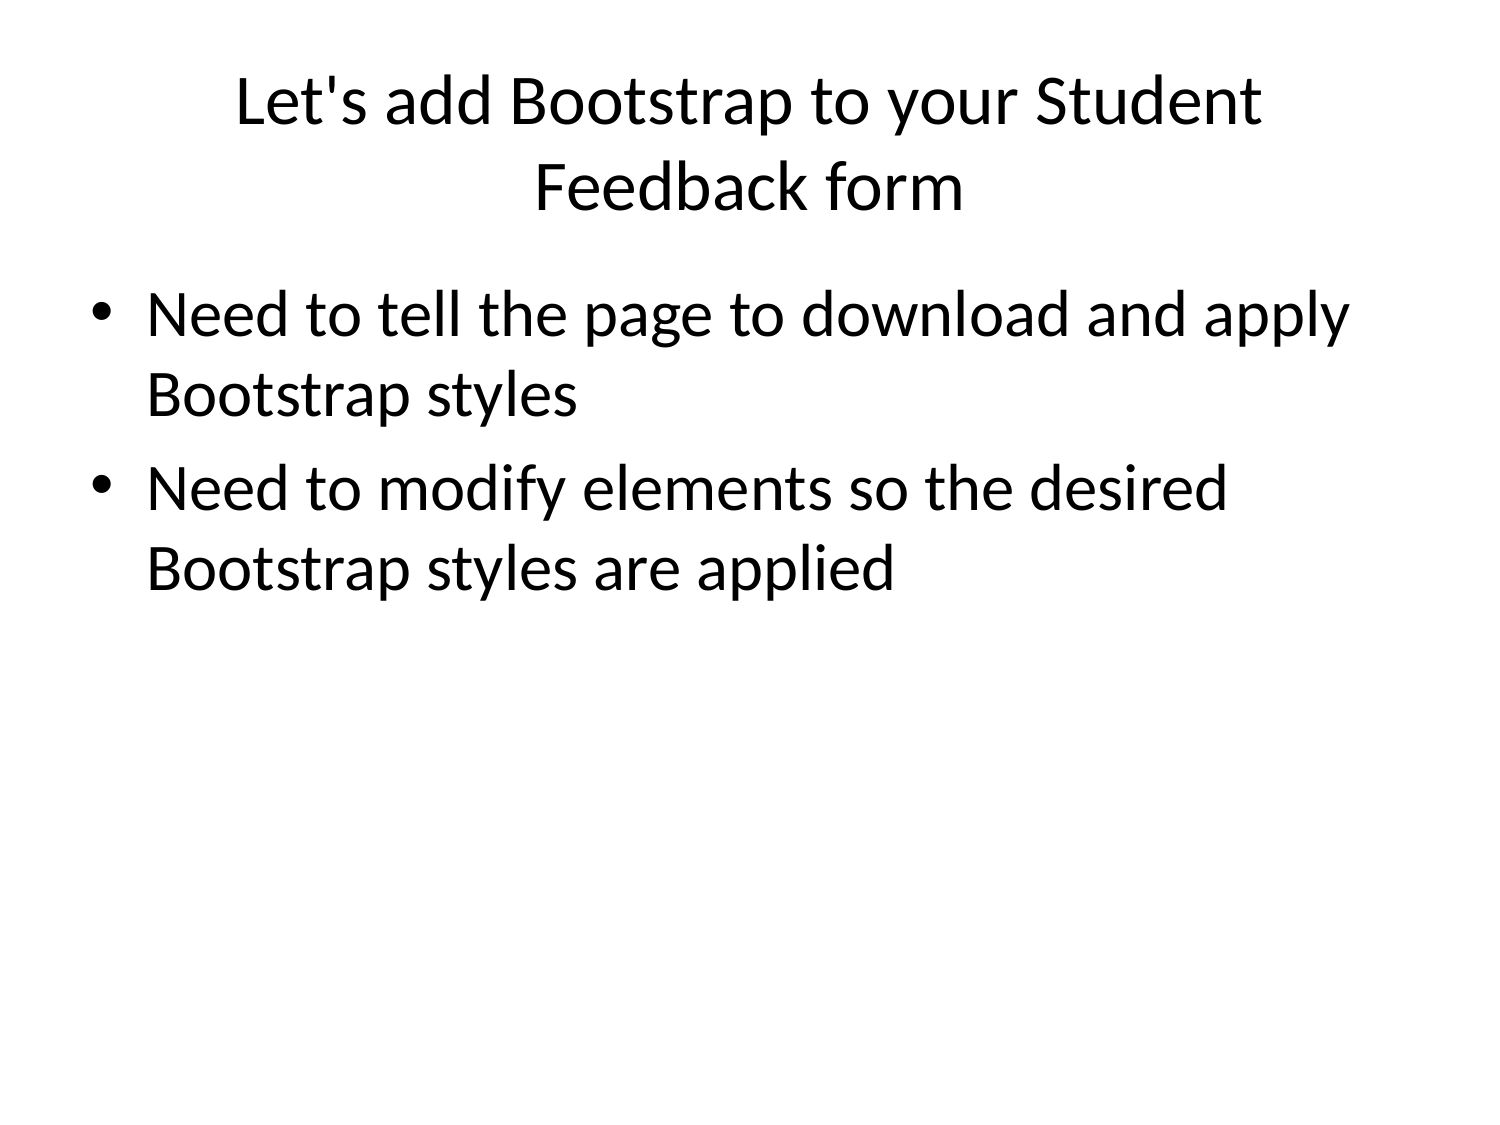

# Let's add Bootstrap to your Student Feedback form
Need to tell the page to download and apply Bootstrap styles
Need to modify elements so the desired Bootstrap styles are applied